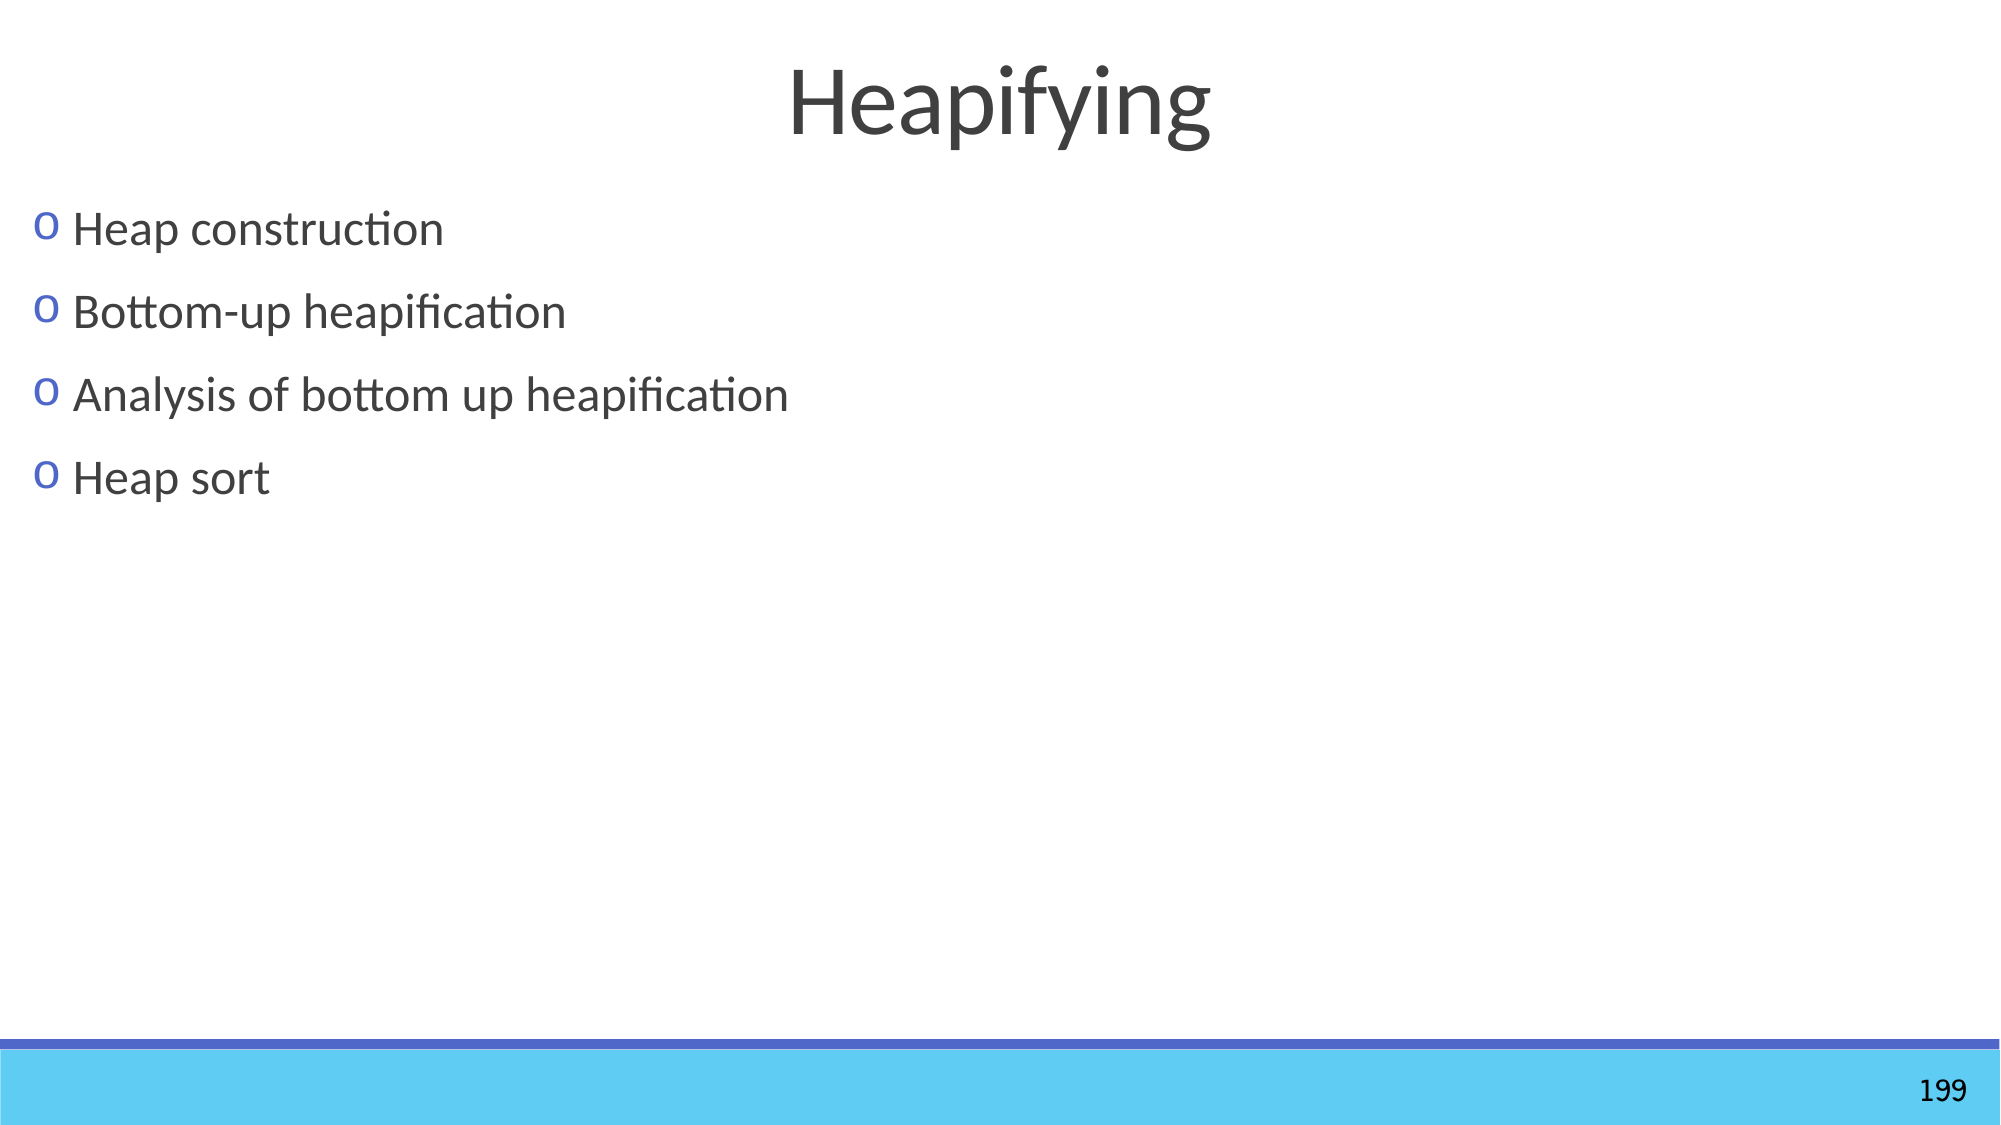

# Heapifying
 Heap construction
 Bottom-up heapification
 Analysis of bottom up heapification
 Heap sort

199